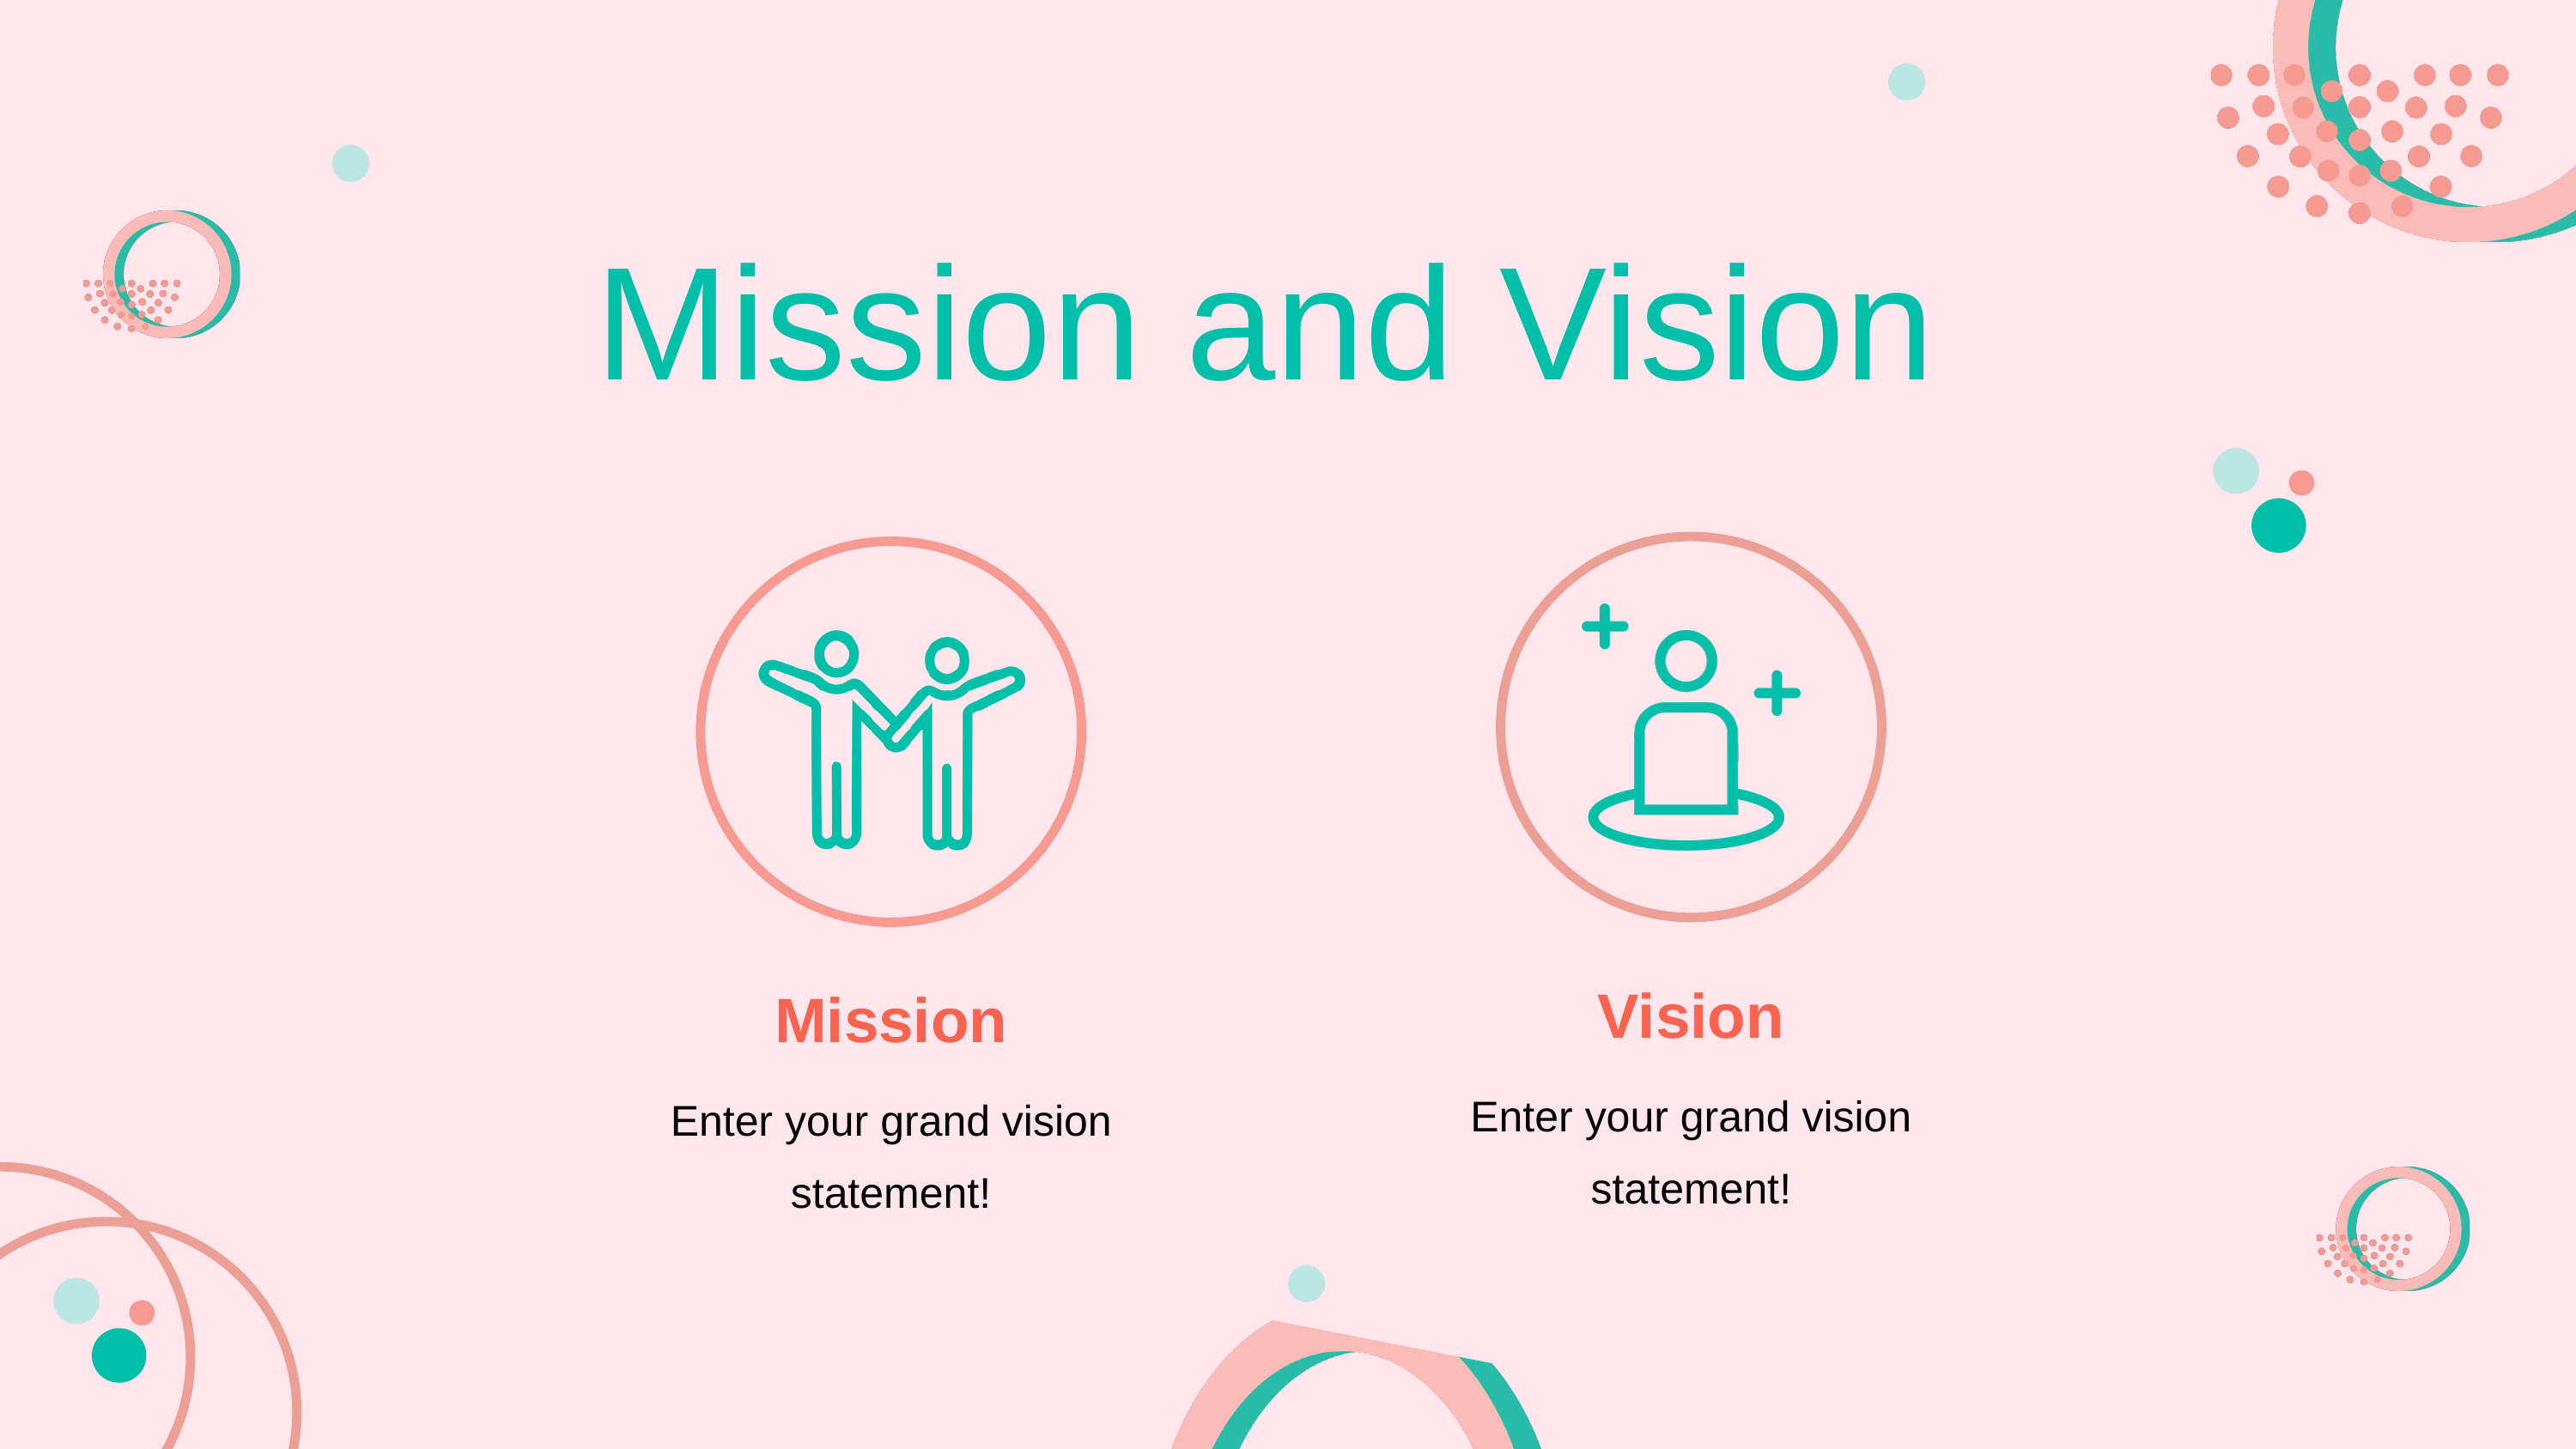

Mission and Vision

Vision
Mission
Enter your grand vision statement!
Enter your grand vision statement!